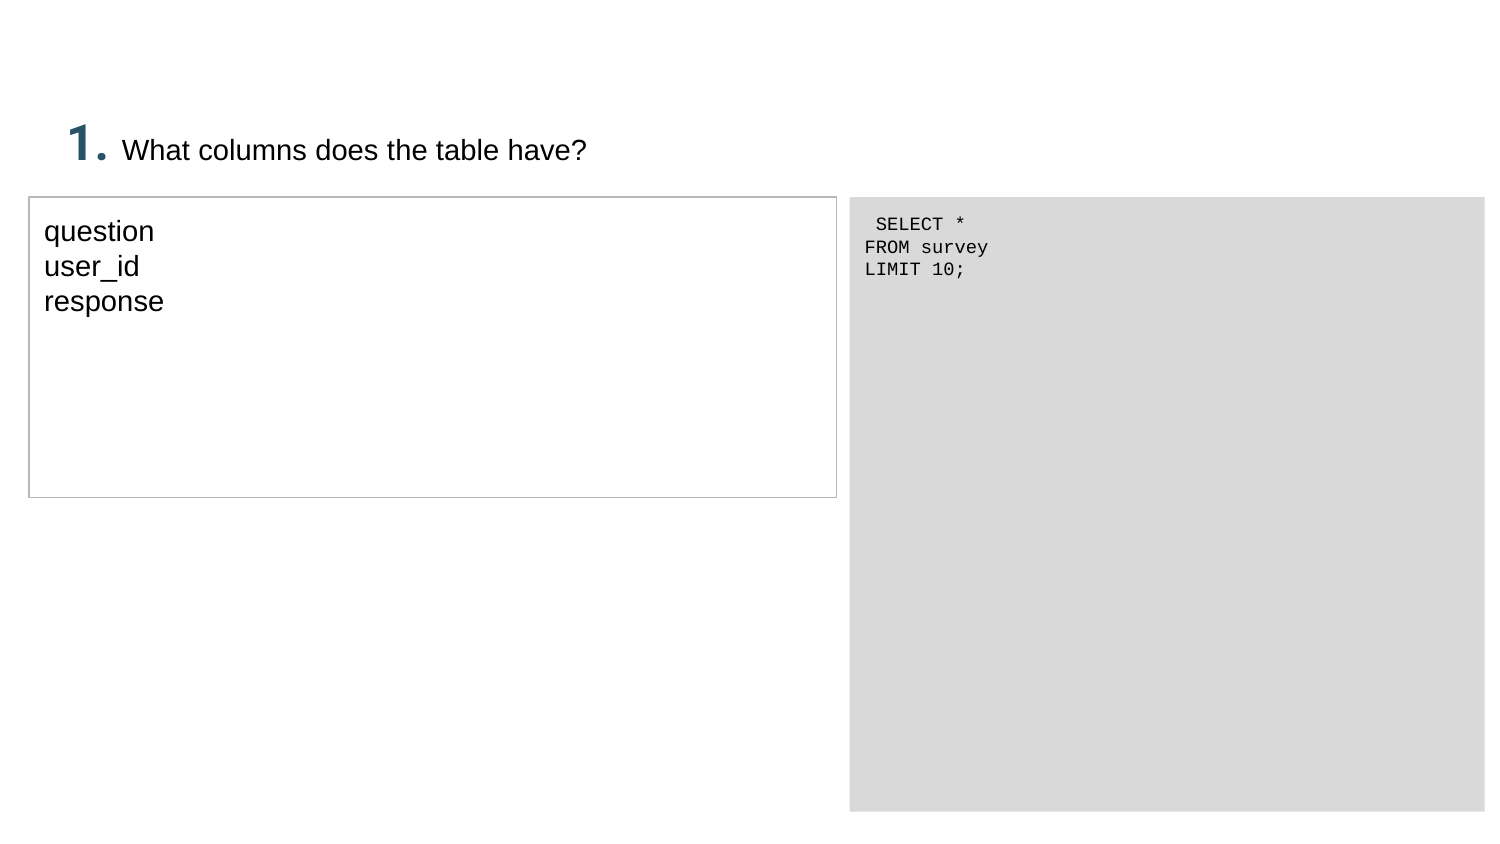

1. What columns does the table have?
question
user_id
response
 SELECT *
FROM survey
LIMIT 10;